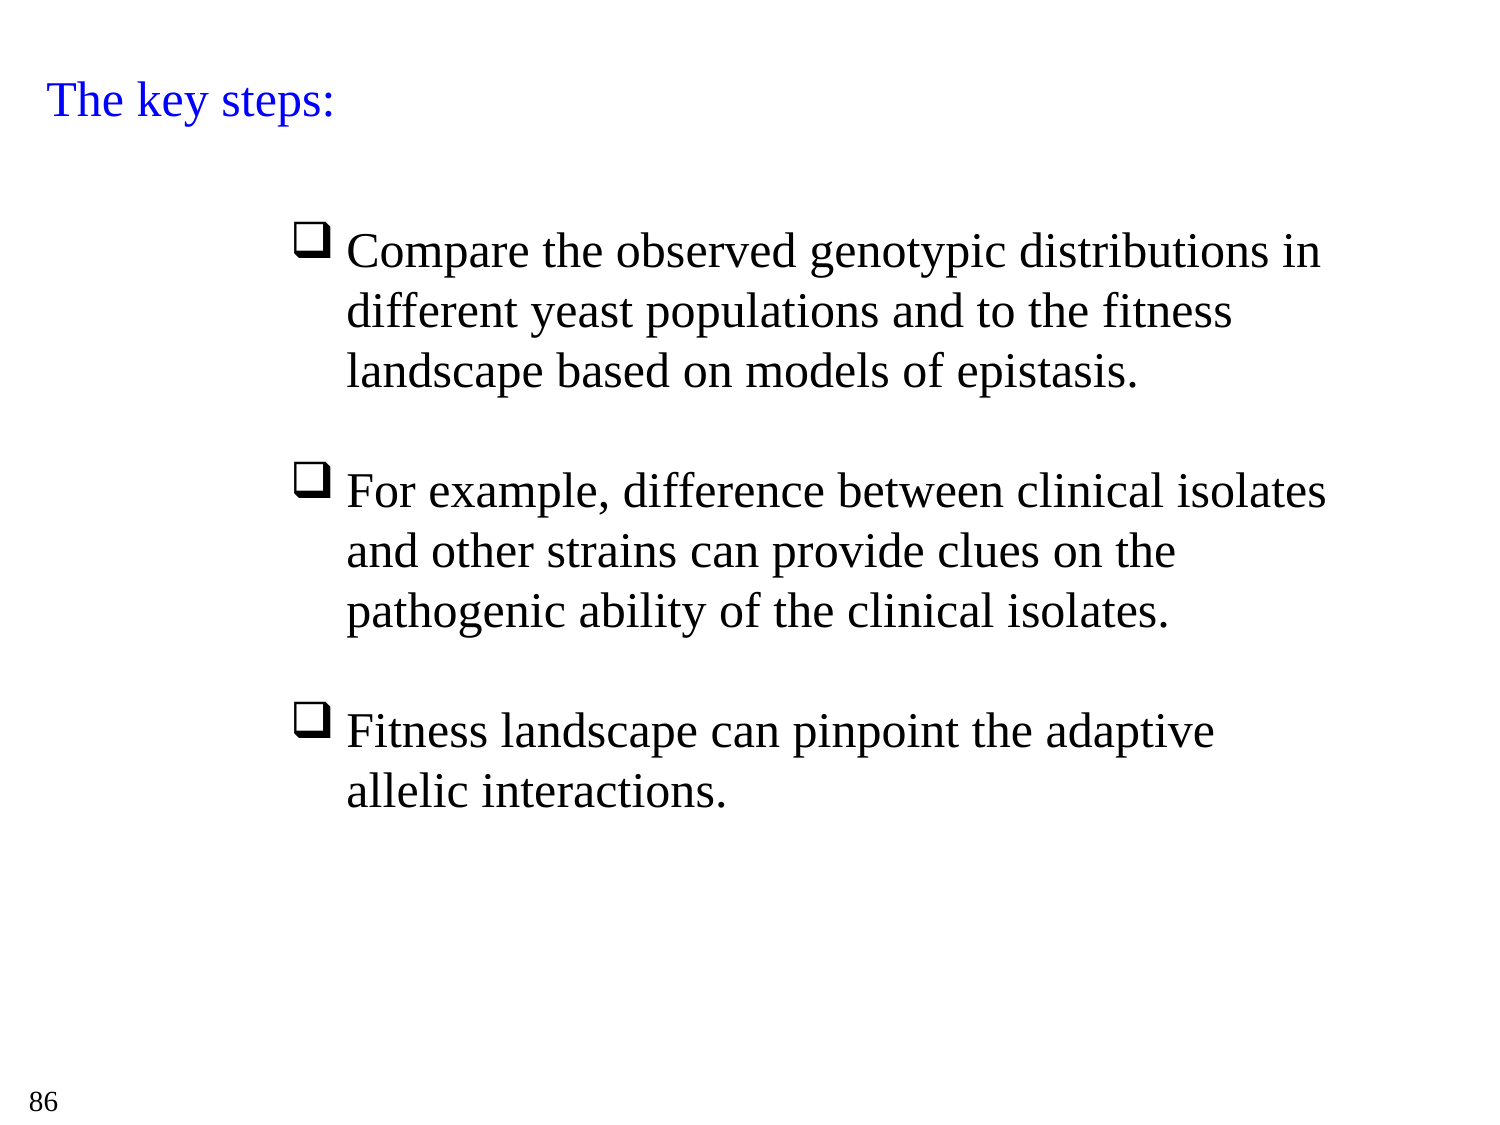

# The key steps:
Compare the observed genotypic distributions in different yeast populations and to the fitness landscape based on models of epistasis.

For example, difference between clinical isolates and other strains can provide clues on the pathogenic ability of the clinical isolates.

Fitness landscape can pinpoint the adaptive allelic interactions.